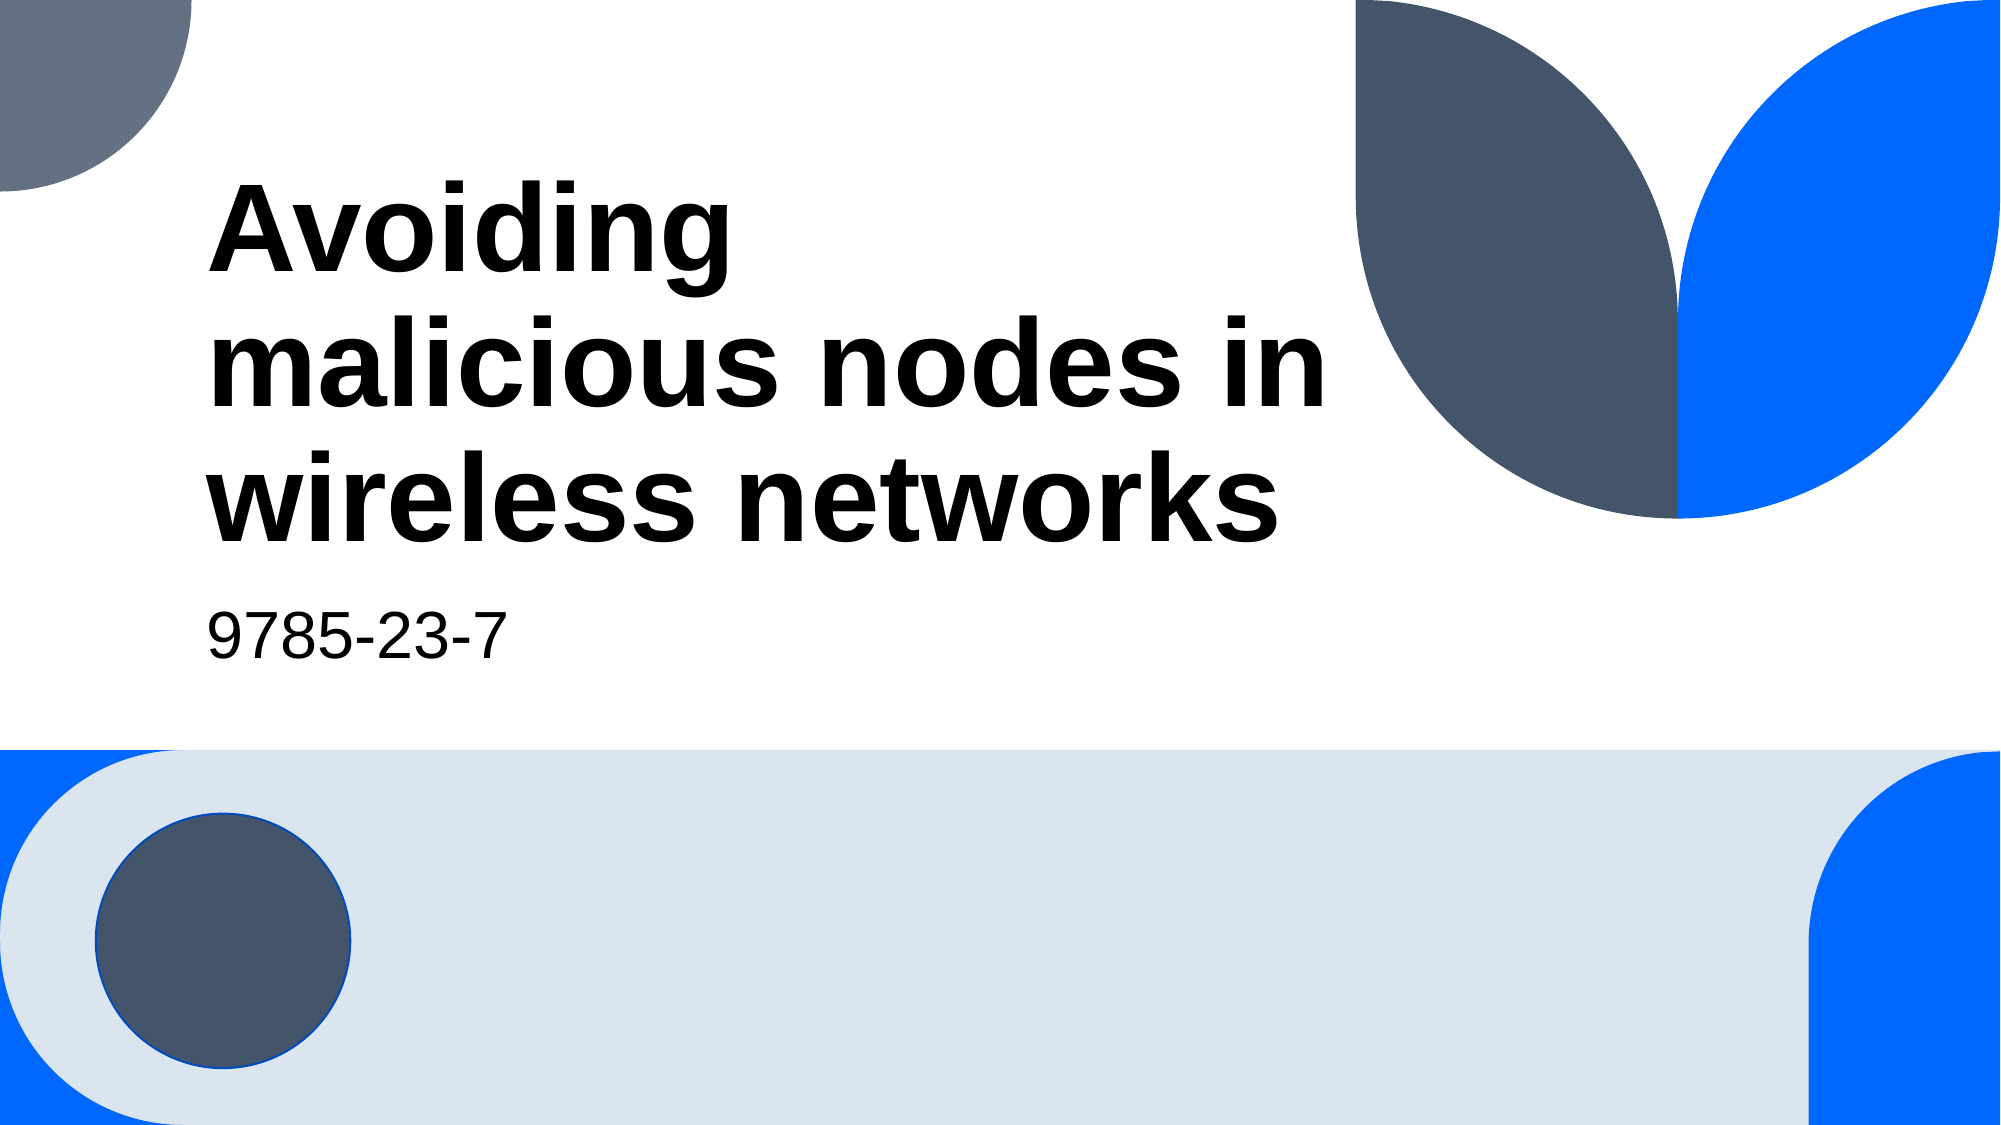

# Avoiding malicious nodes in wireless networks
9785-23-7